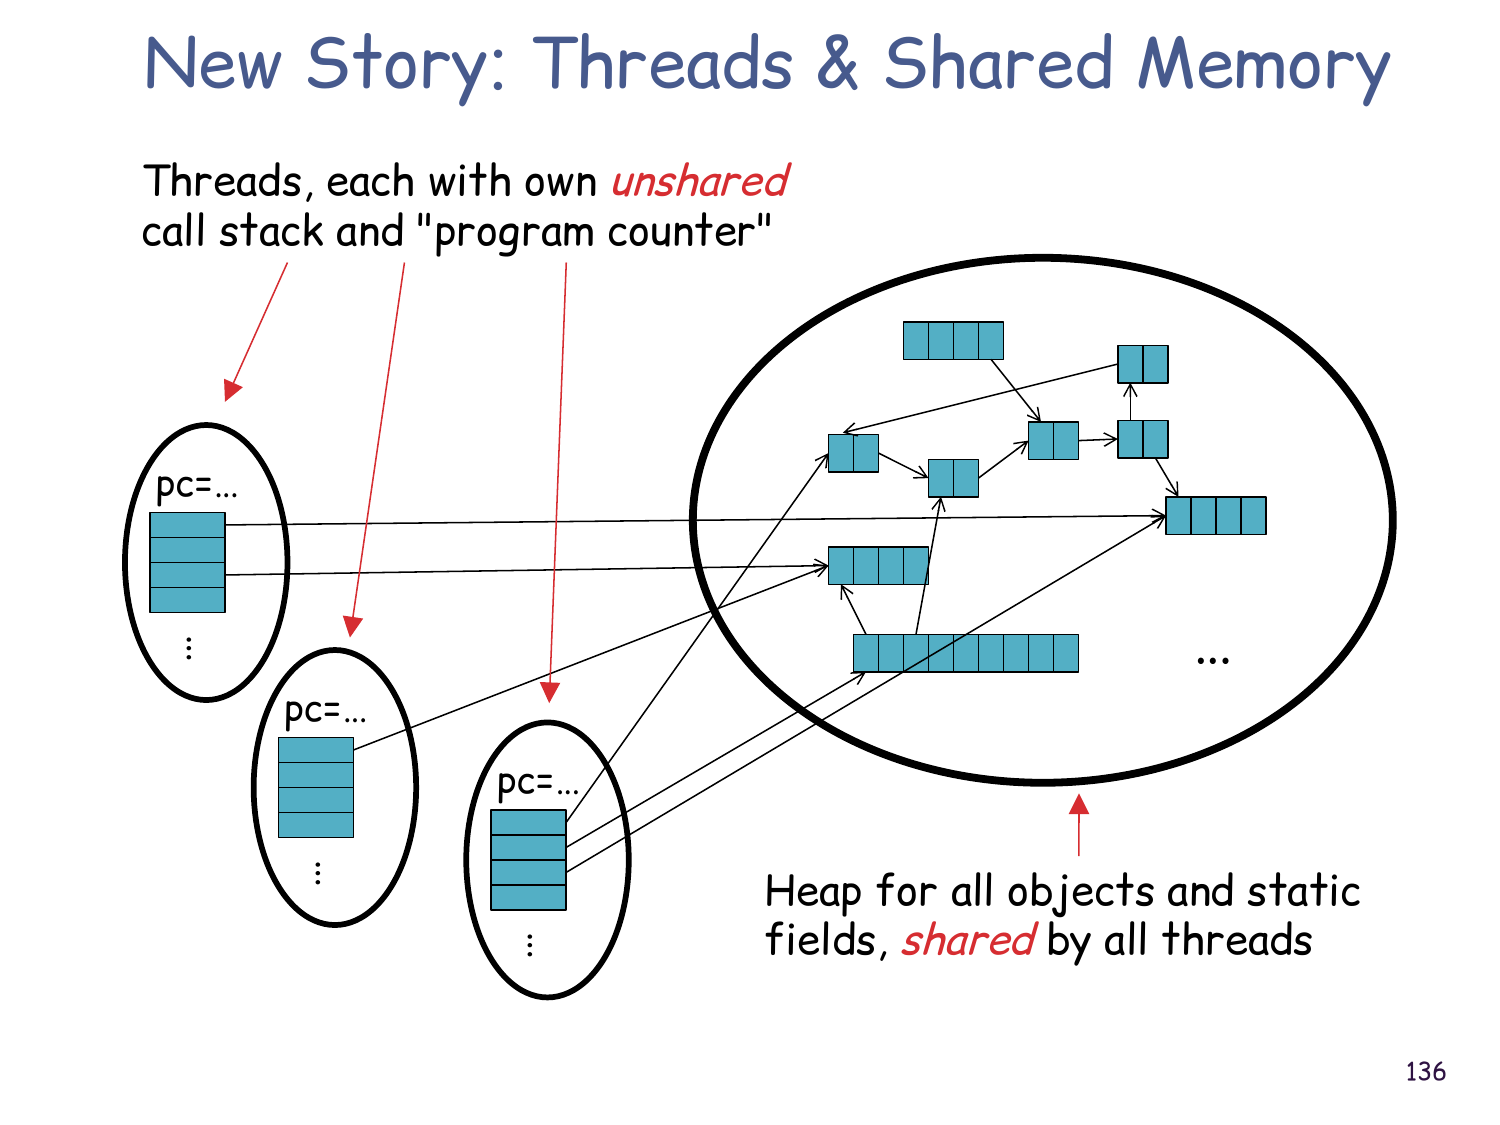

# New Story: Threads & Shared Memory
Threads, each with own unshared
call stack and "program counter"

pc=…

…
…

pc=…

pc=…

…
Heap for all objects and static fields, shared by all threads

…
136